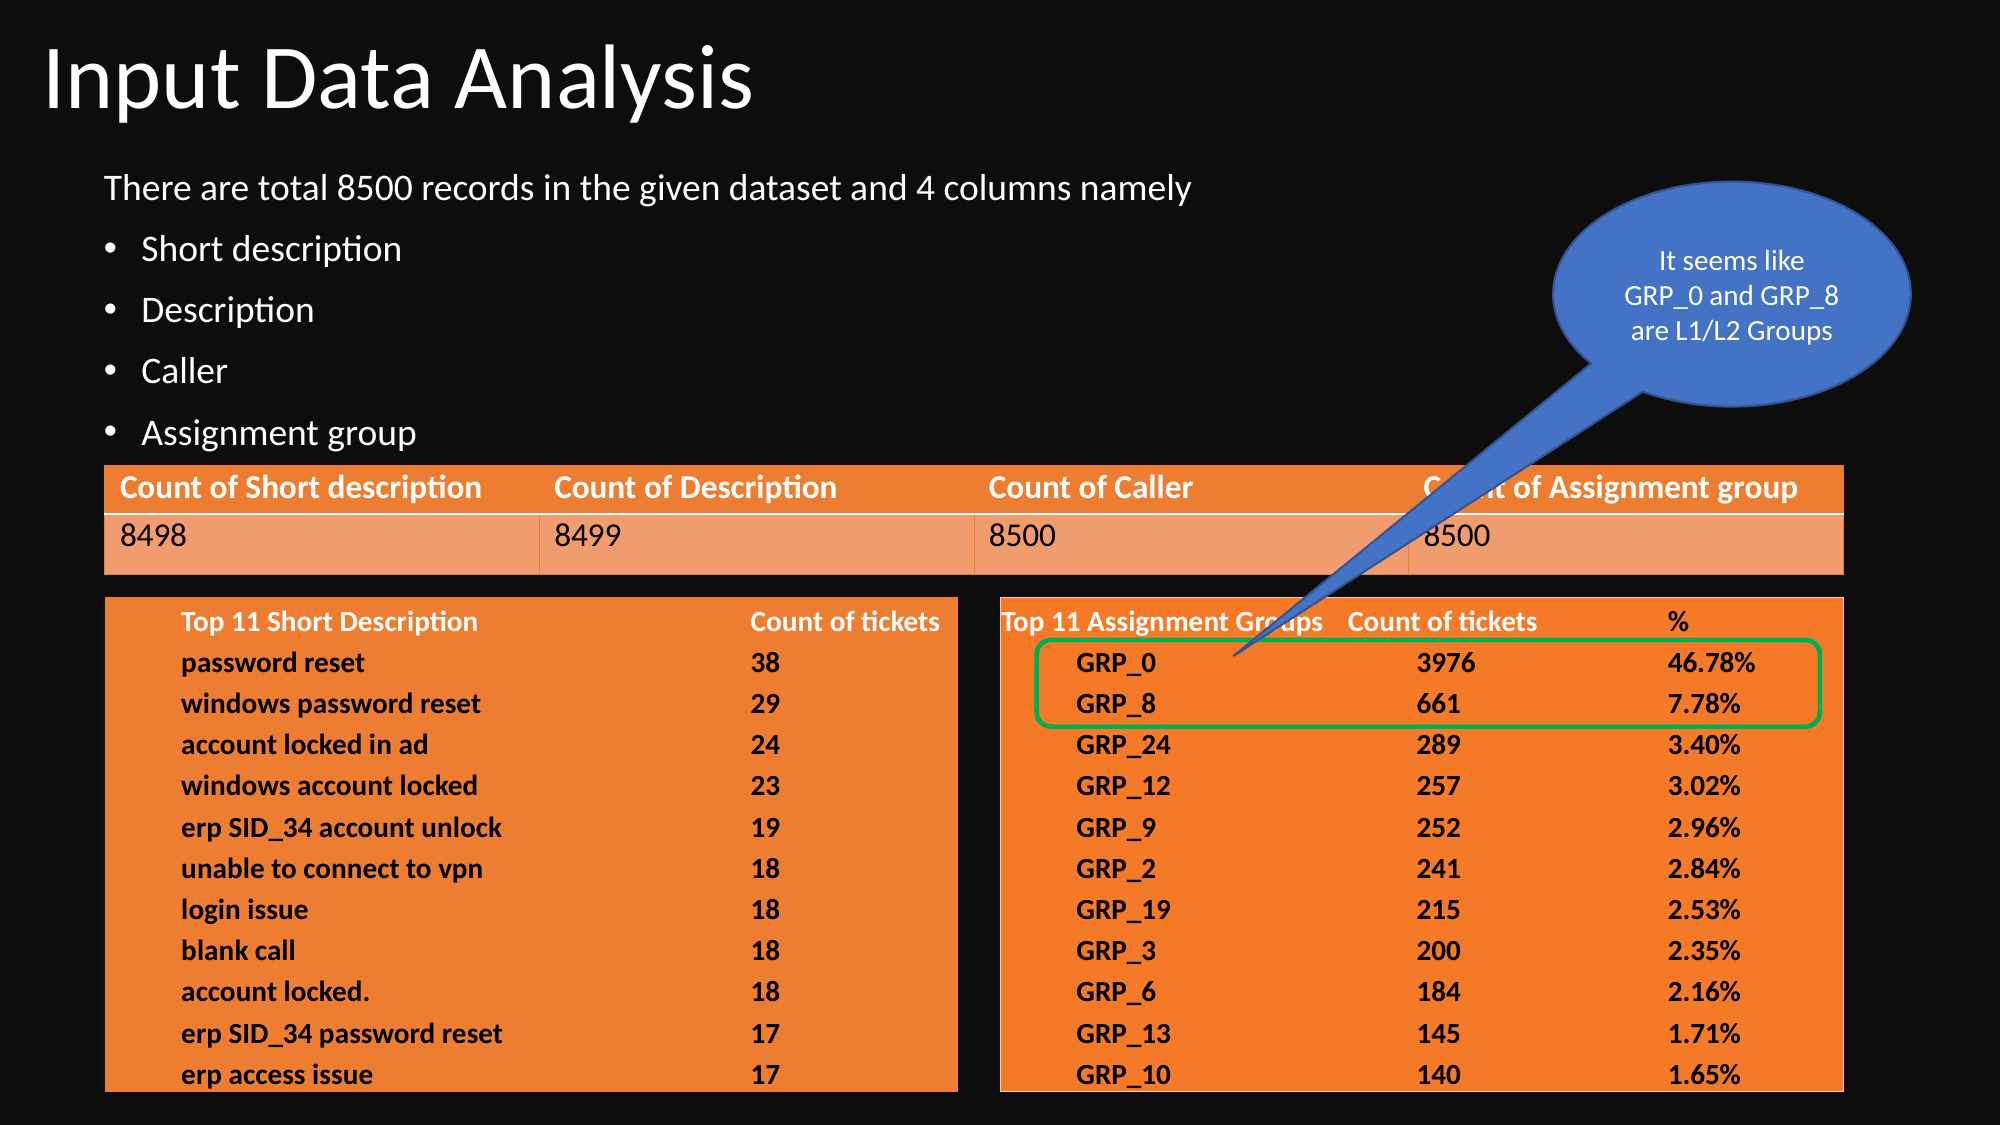

# Input Data Analysis
There are total 8500 records in the given dataset and 4 columns namely
Short description
Description
Caller
Assignment group
It seems like GRP_0 and GRP_8 are L1/L2 Groups
| Count of Short description | Count of Description | Count of Caller | Count of Assignment group |
| --- | --- | --- | --- |
| 8498 | 8499 | 8500 | 8500 |
| Top 11 Assignment Groups | Count of tickets | % |
| --- | --- | --- |
| GRP\_0 | 3976 | 46.78% |
| GRP\_8 | 661 | 7.78% |
| GRP\_24 | 289 | 3.40% |
| GRP\_12 | 257 | 3.02% |
| GRP\_9 | 252 | 2.96% |
| GRP\_2 | 241 | 2.84% |
| GRP\_19 | 215 | 2.53% |
| GRP\_3 | 200 | 2.35% |
| GRP\_6 | 184 | 2.16% |
| GRP\_13 | 145 | 1.71% |
| GRP\_10 | 140 | 1.65% |
| Top 11 Short Description | Count of tickets |
| --- | --- |
| password reset | 38 |
| windows password reset | 29 |
| account locked in ad | 24 |
| windows account locked | 23 |
| erp SID\_34 account unlock | 19 |
| unable to connect to vpn | 18 |
| login issue | 18 |
| blank call | 18 |
| account locked. | 18 |
| erp SID\_34 password reset | 17 |
| erp access issue | 17 |